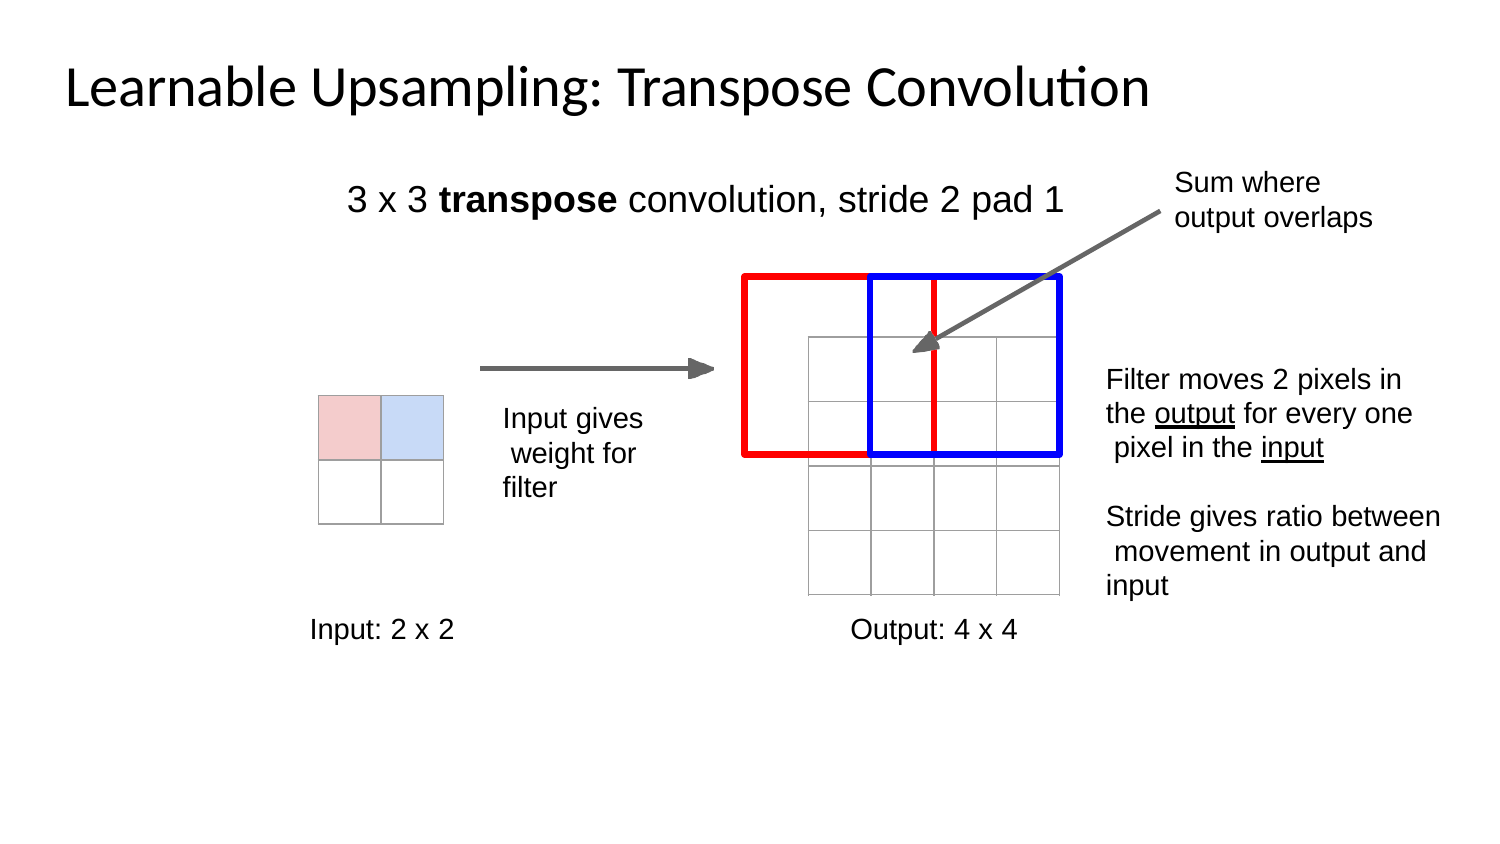

# Learnable Upsampling: Transpose Convolution
Sum where  output overlaps
3 x 3 transpose convolution, stride 2 pad 1

Filter moves 2 pixels in  the output for every one  pixel in the input

|  |  |
| --- | --- |
|  |  |
Input gives  weight for  filter

Stride gives ratio between  movement in output and  input

Input: 2 x 2
Output: 4 x 4
May 14, 2019